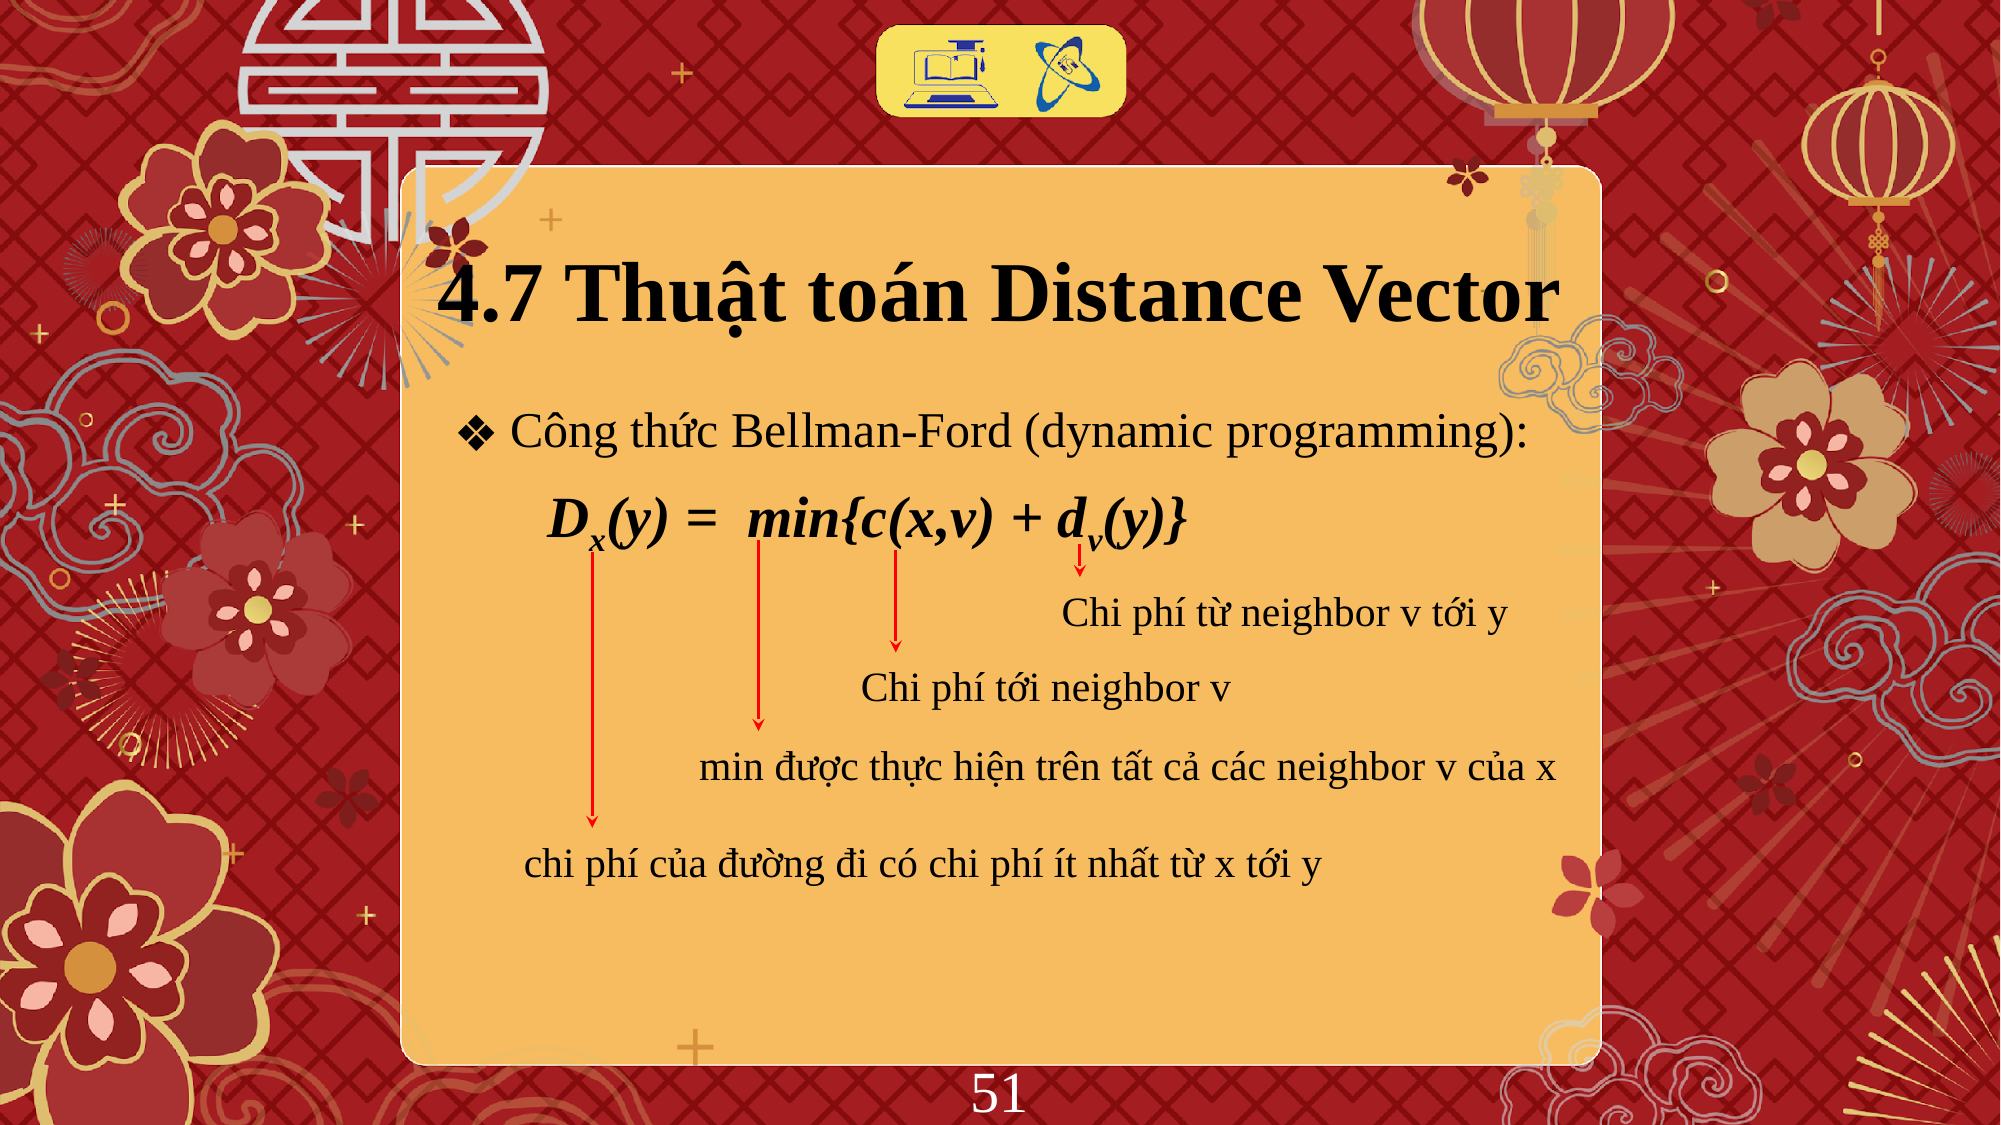

# 4.7 Thuật toán Distance Vector
Công thức Bellman-Ford (dynamic programming):
Dx(y) =  min{c(x,v) + dv(y)}
Chi phí từ neighbor v tới y
Chi phí tới neighbor v
min được thực hiện trên tất cả các neighbor v của x
chi phí của đường đi có chi phí ít nhất từ x tới y
51